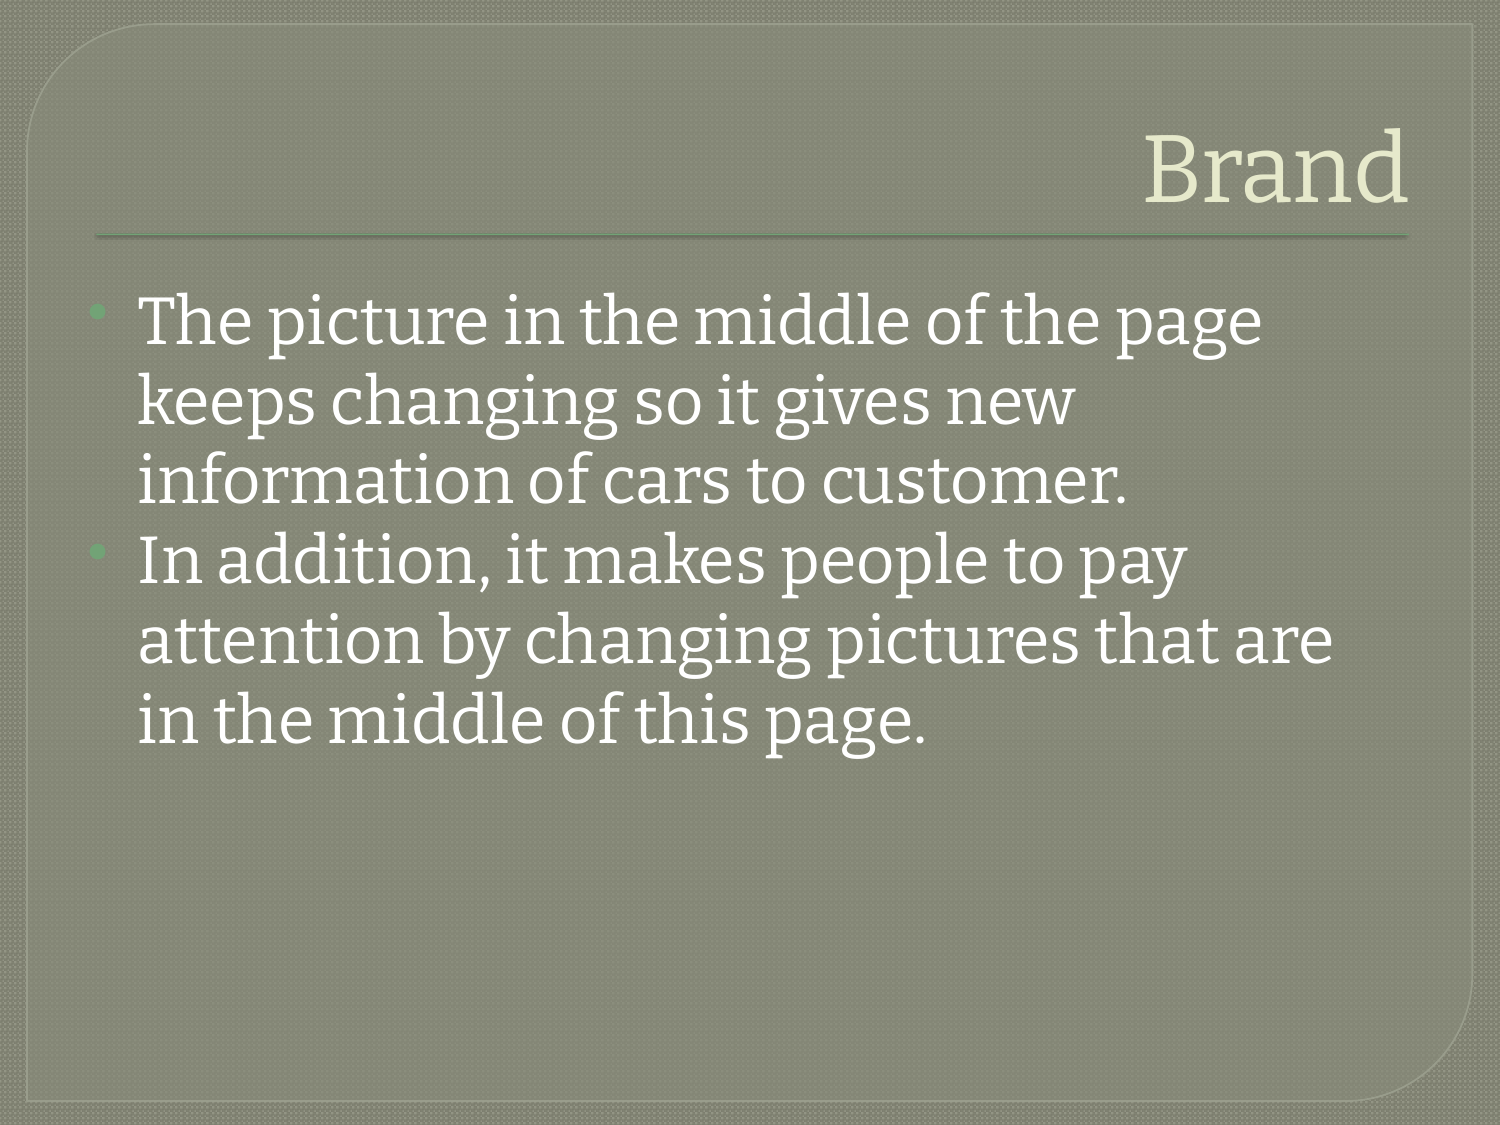

# Brand
The picture in the middle of the page keeps changing so it gives new information of cars to customer.
In addition, it makes people to pay attention by changing pictures that are in the middle of this page.